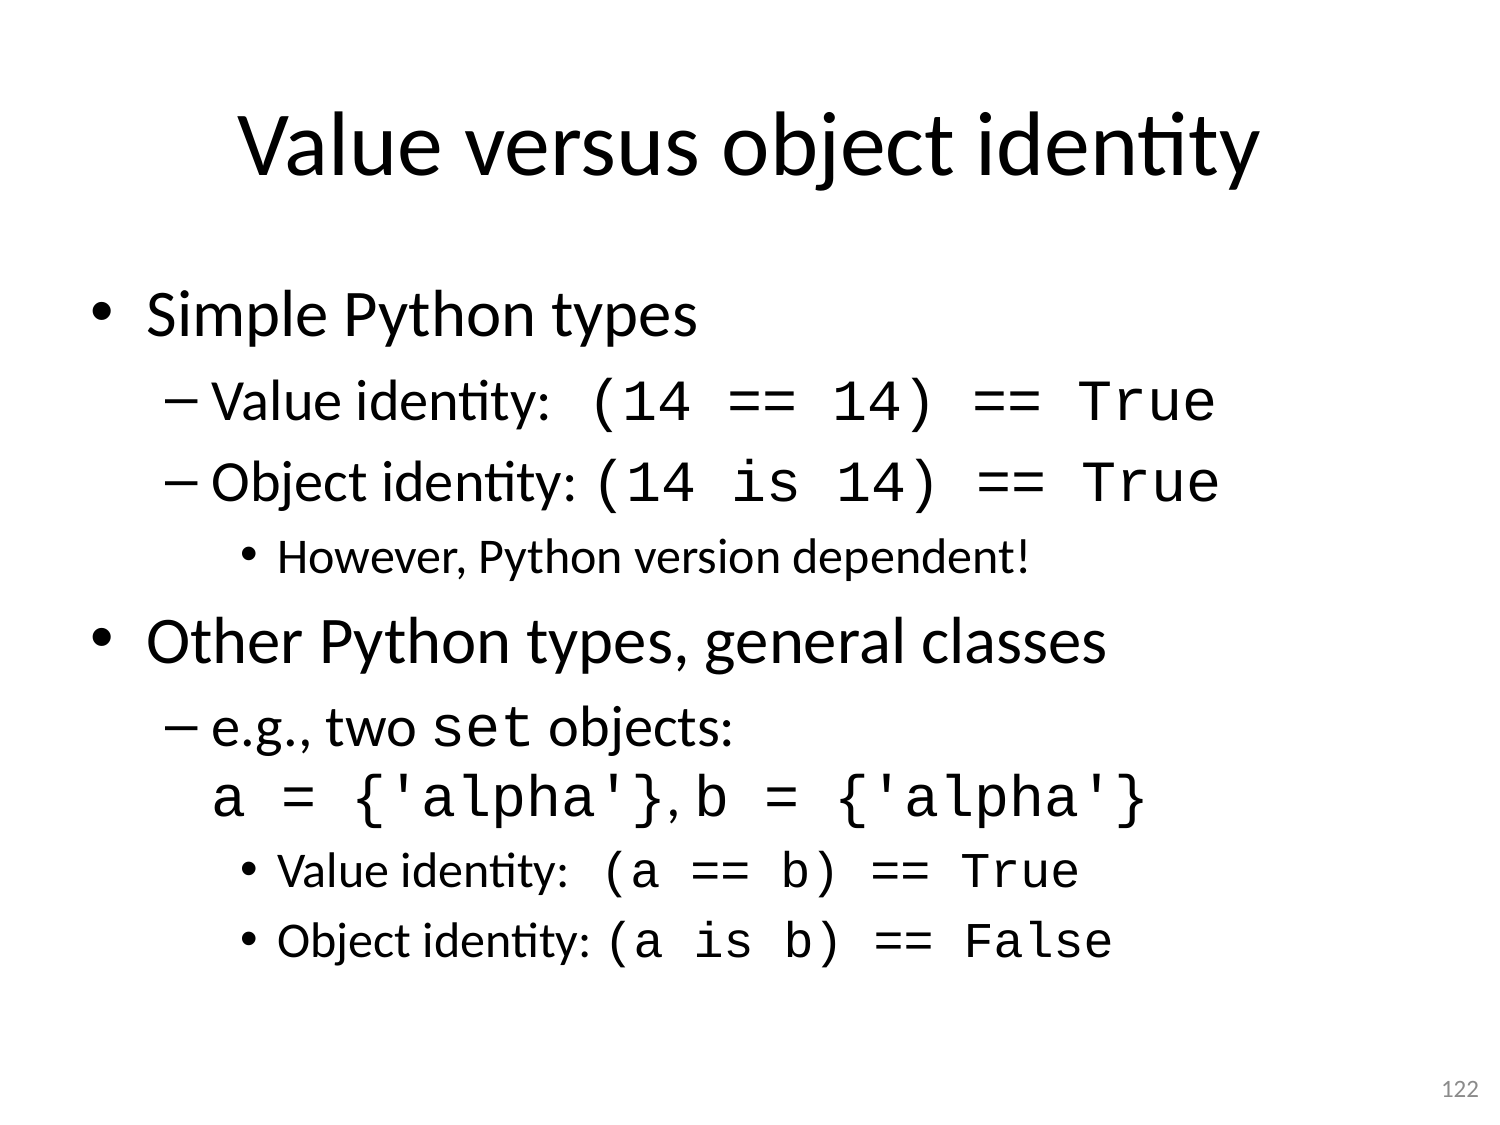

# Value versus object identity
Simple Python types
Value identity: (14 == 14) == True
Object identity: (14 is 14) == True
However, Python version dependent!
Other Python types, general classes
e.g., two set objects:
a = {'alpha'}, b = {'alpha'}
Value identity: (a == b) == True
Object identity: (a is b) == False
122